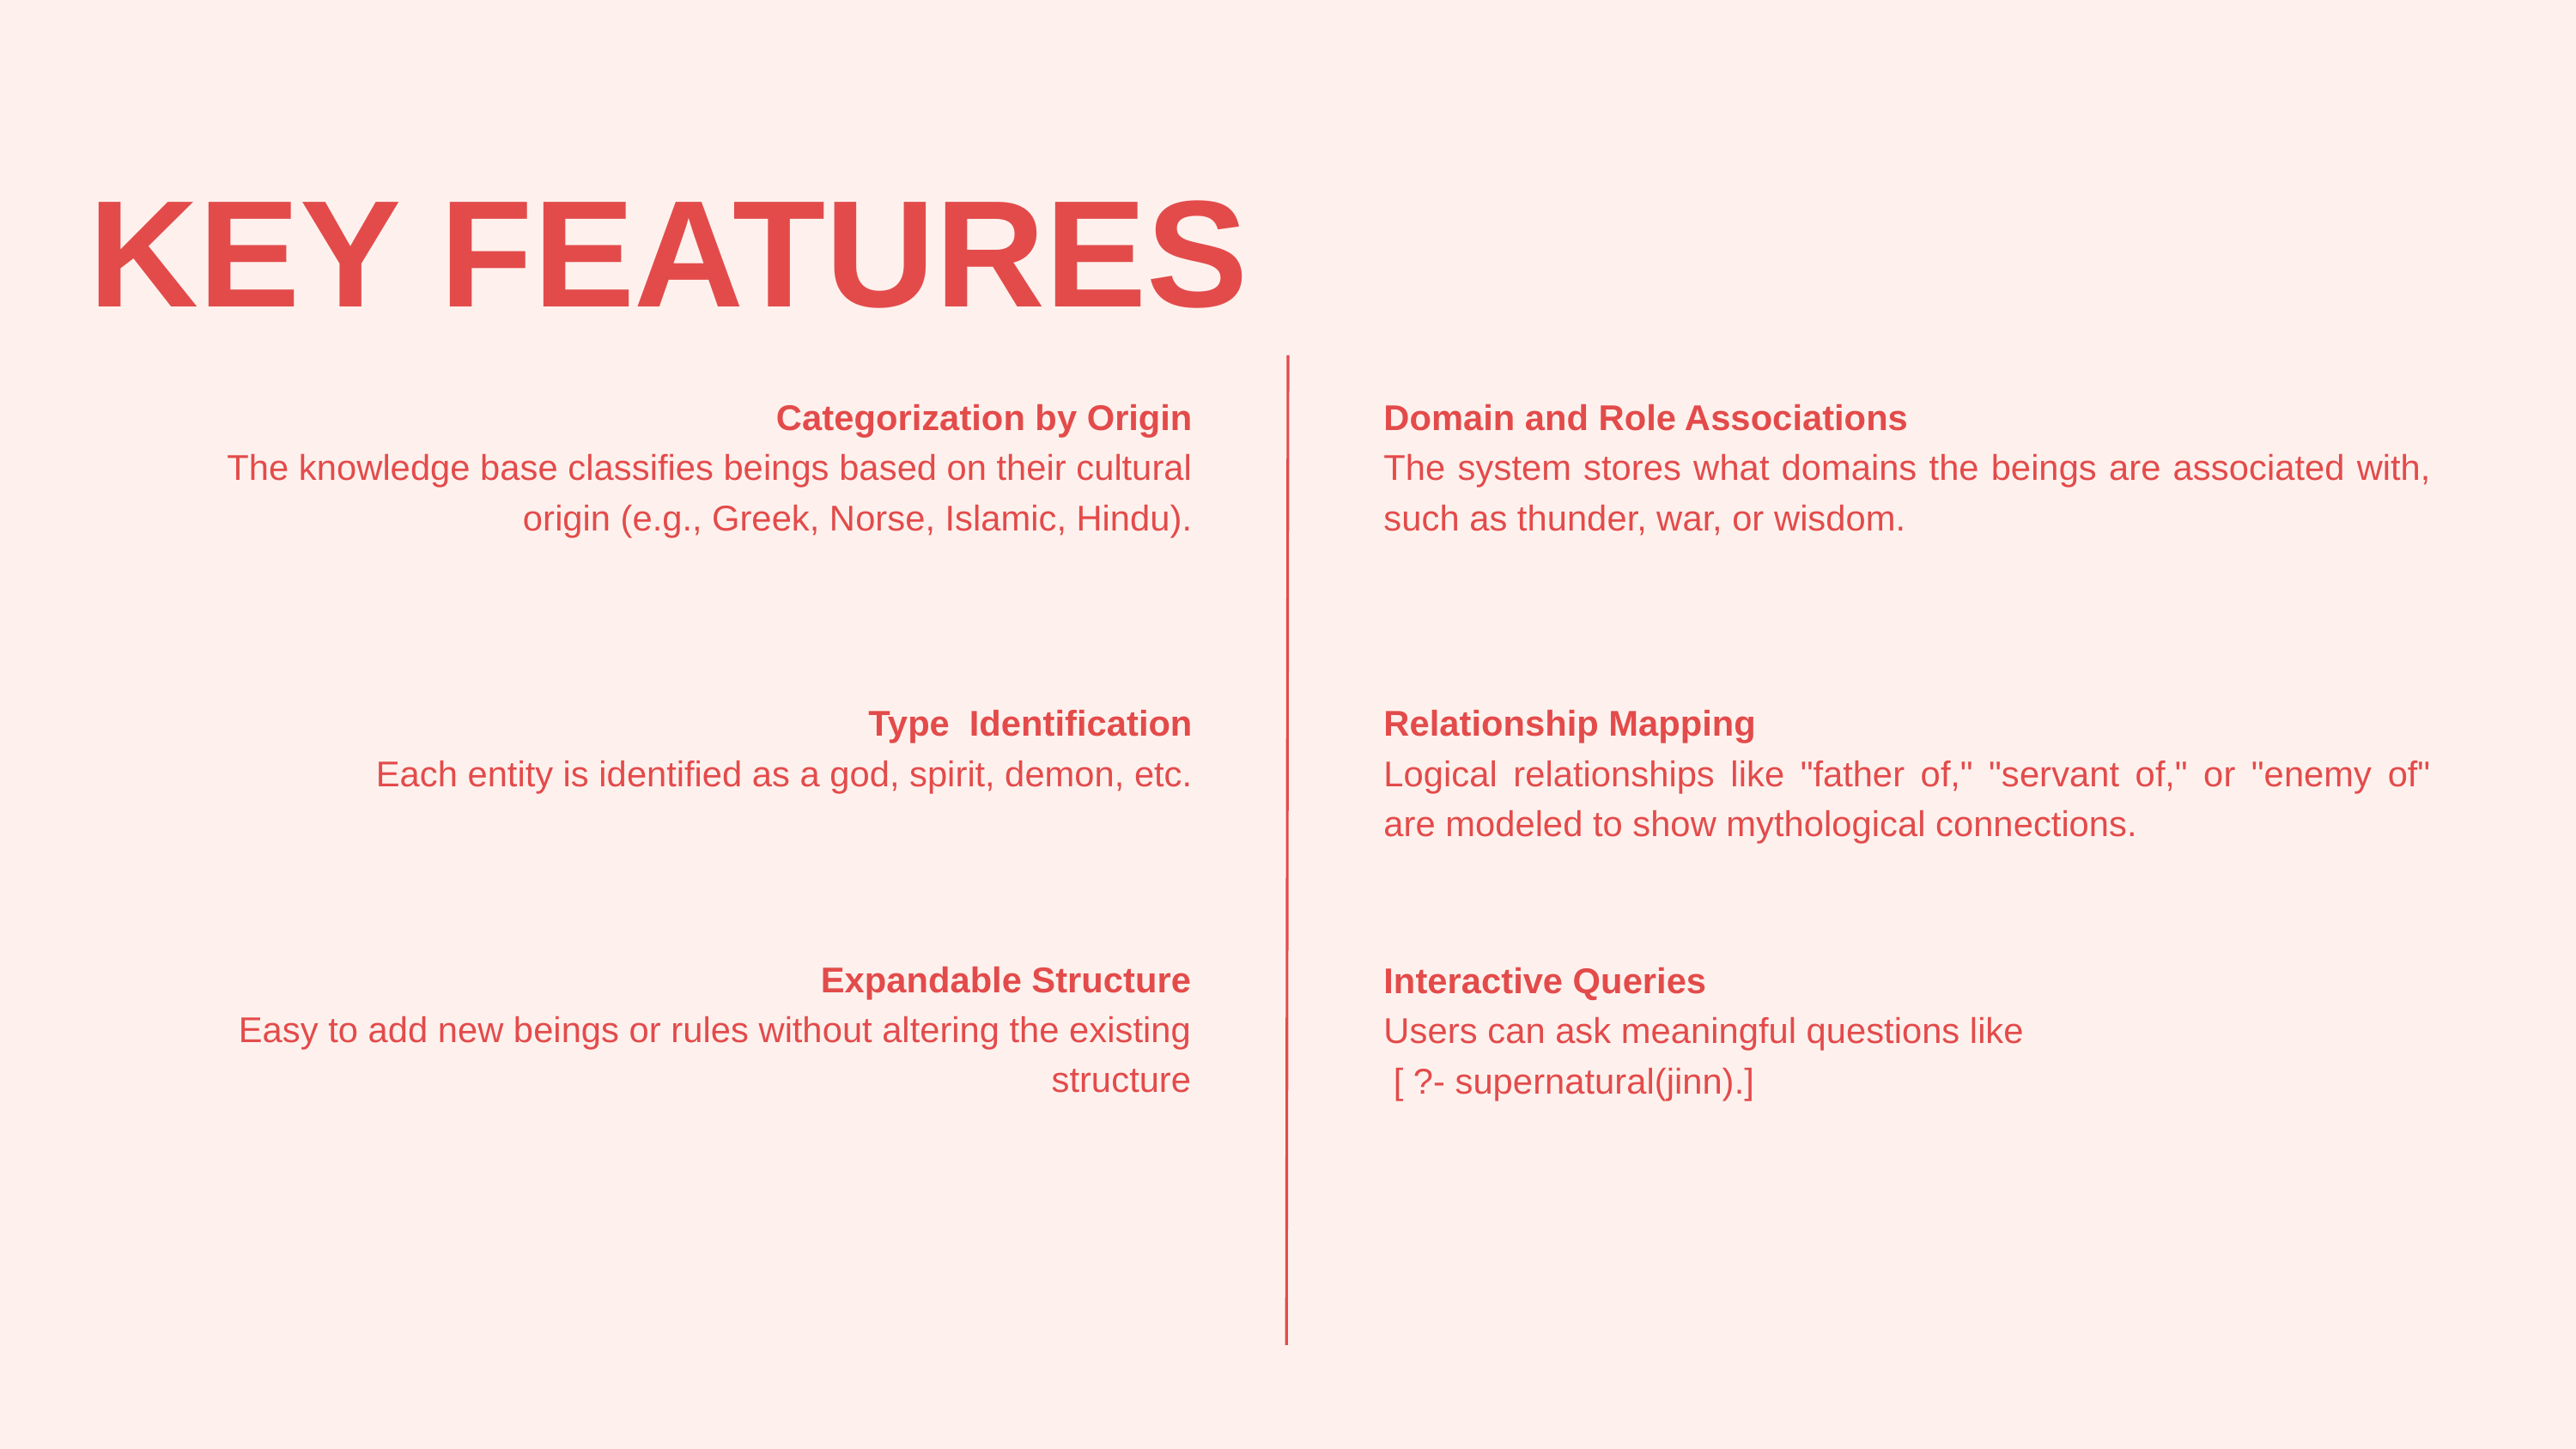

KEY FEATURES

Categorization by Origin
The knowledge base classifies beings based on their cultural origin (e.g., Greek, Norse, Islamic, Hindu).
Domain and Role Associations
The system stores what domains the beings are associated with, such as thunder, war, or wisdom.
Type  Identification
Each entity is identified as a god, spirit, demon, etc.
Relationship Mapping
Logical relationships like "father of," "servant of," or "enemy of" are modeled to show mythological connections.
Expandable Structure
Easy to add new beings or rules without altering the existing structure
Interactive Queries
Users can ask meaningful questions like
 [ ?- supernatural(jinn).]